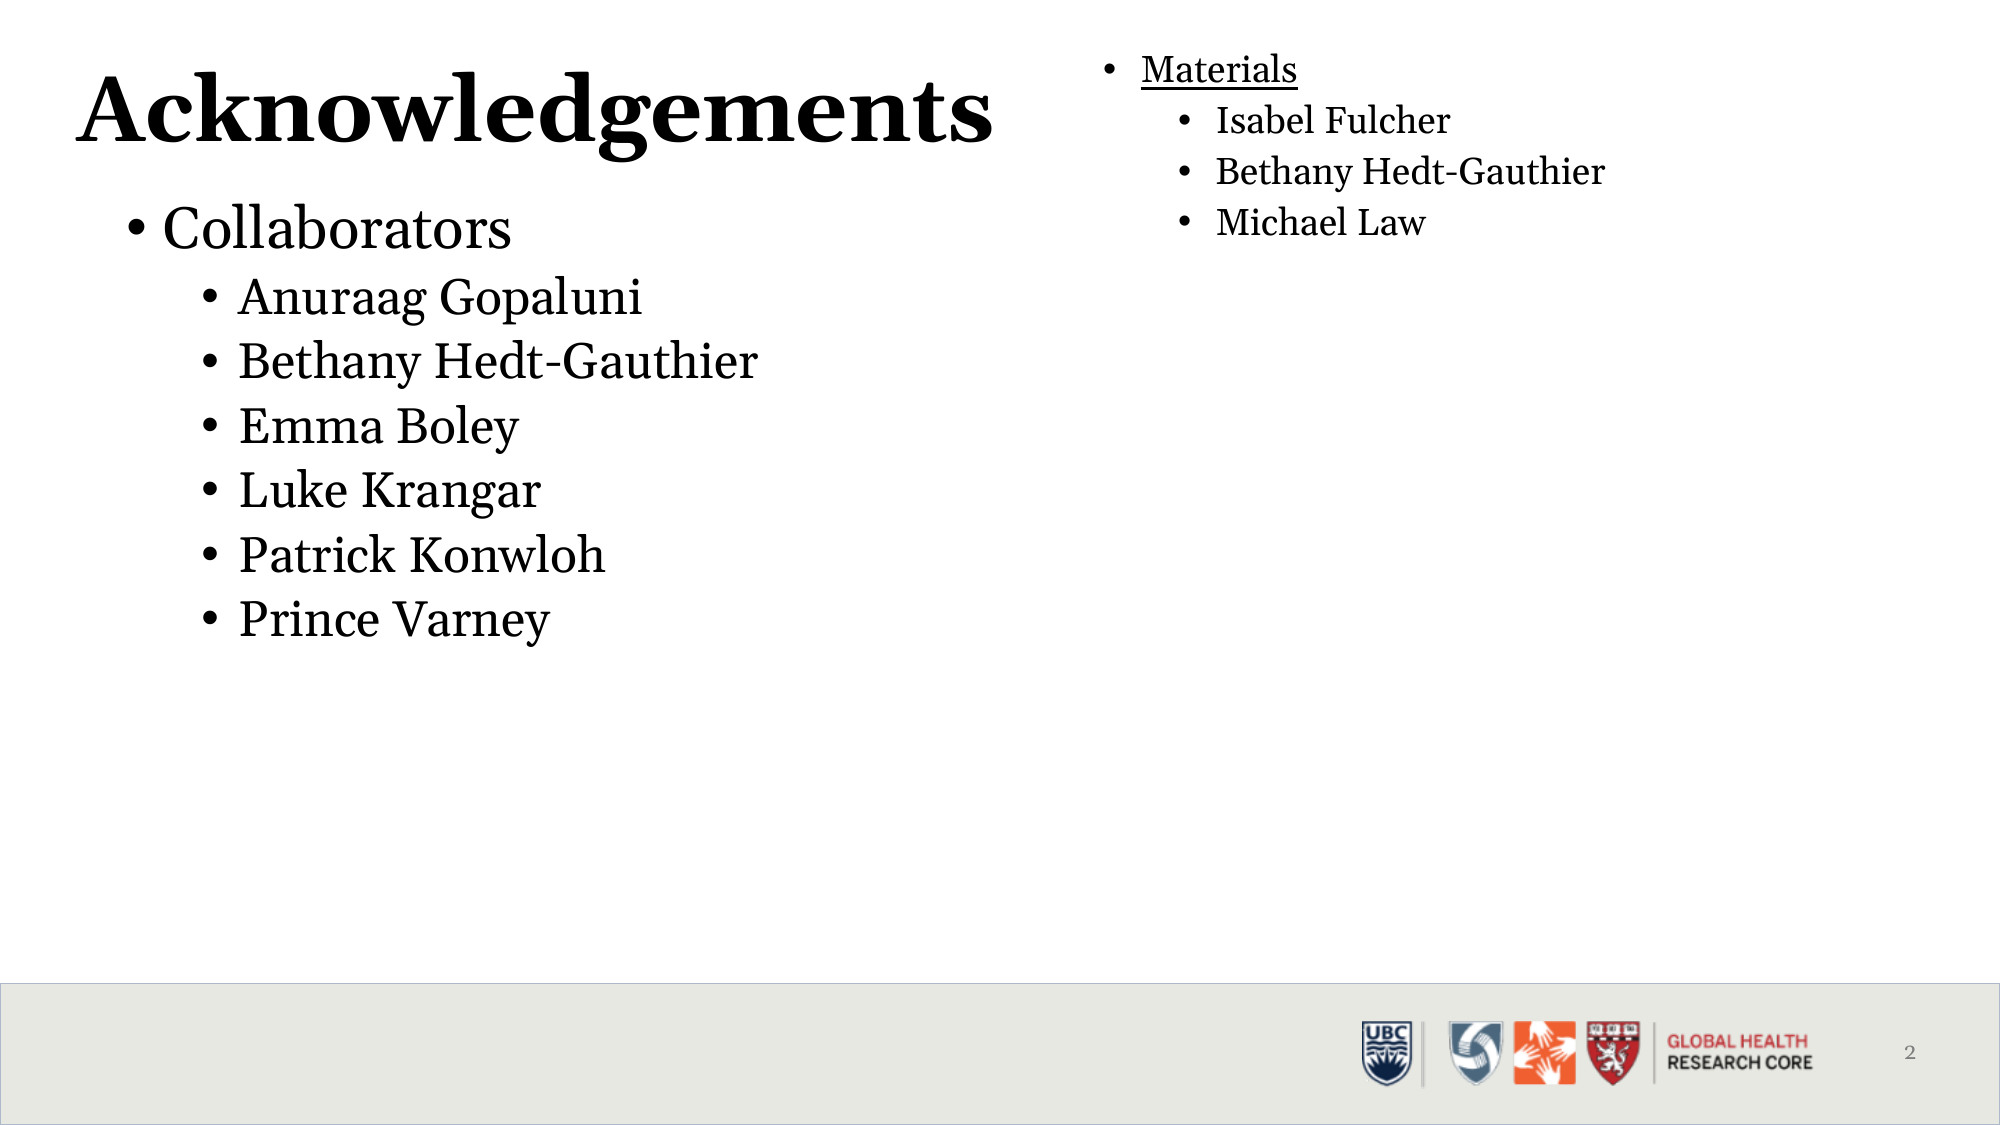

# Acknowledgements
Materials
Isabel Fulcher
Bethany Hedt-Gauthier
Michael Law
Collaborators
Anuraag Gopaluni
Bethany Hedt-Gauthier
Emma Boley
Luke Krangar
Patrick Konwloh
Prince Varney